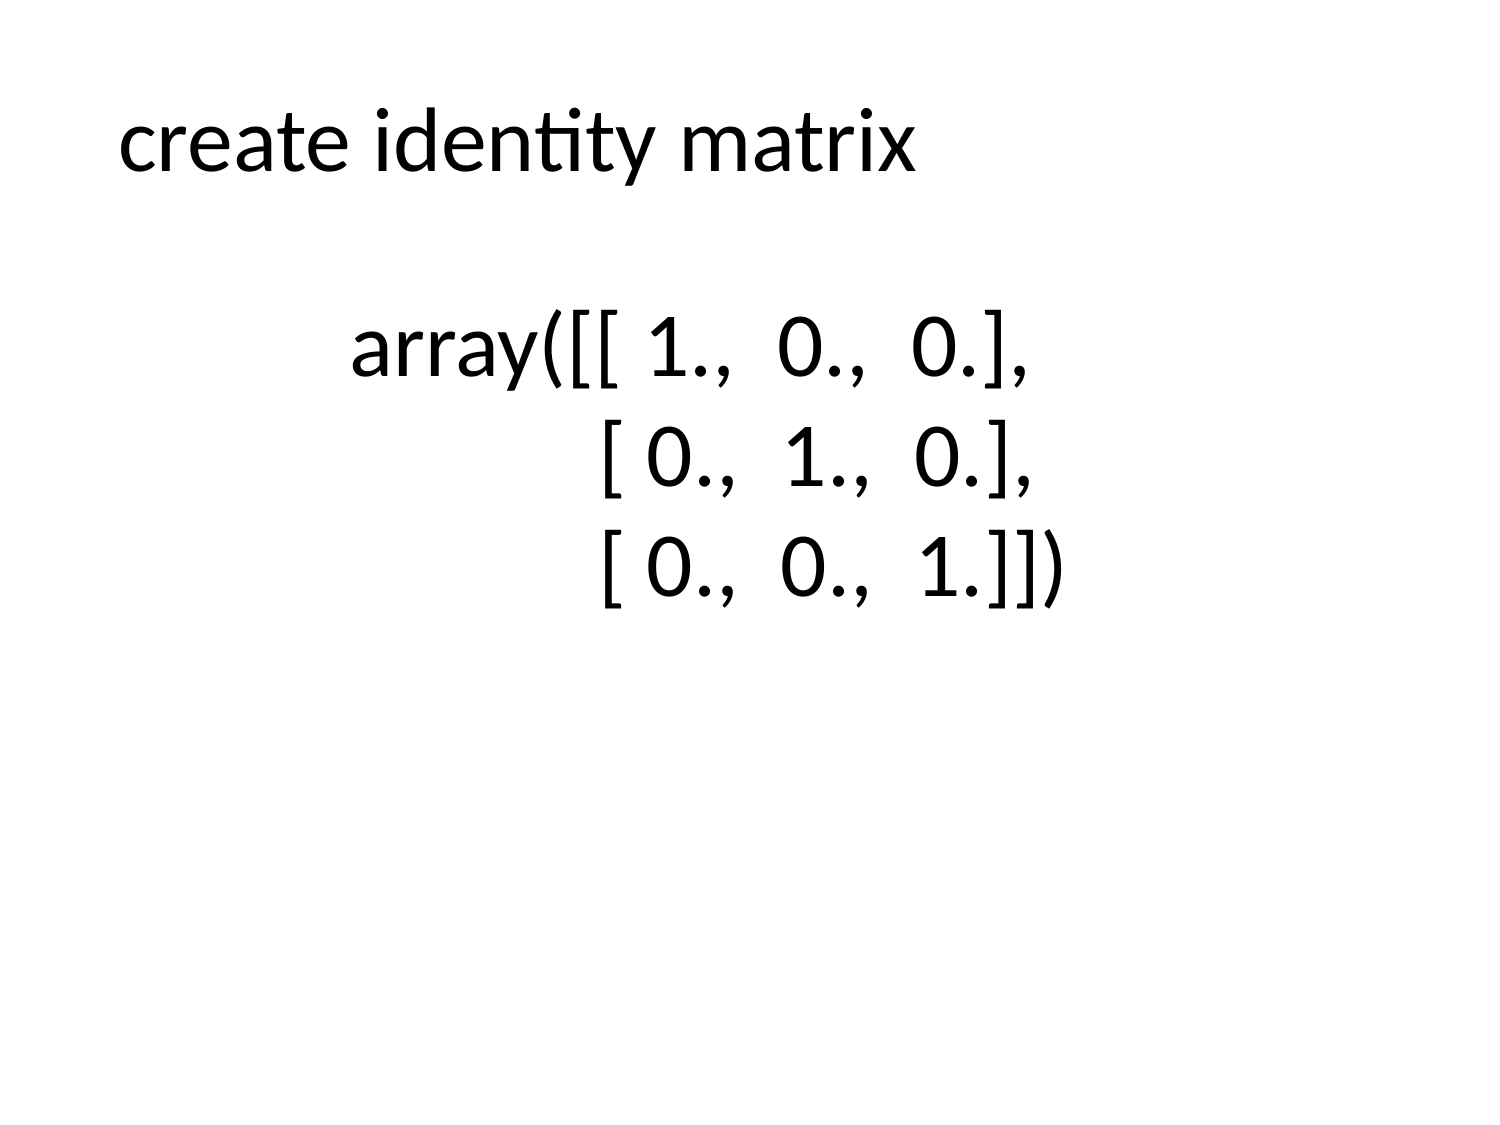

# create identity matrix
array([[ 1.,  0.,  0.],
            [ 0.,  1.,  0.],
            [ 0.,  0.,  1.]])